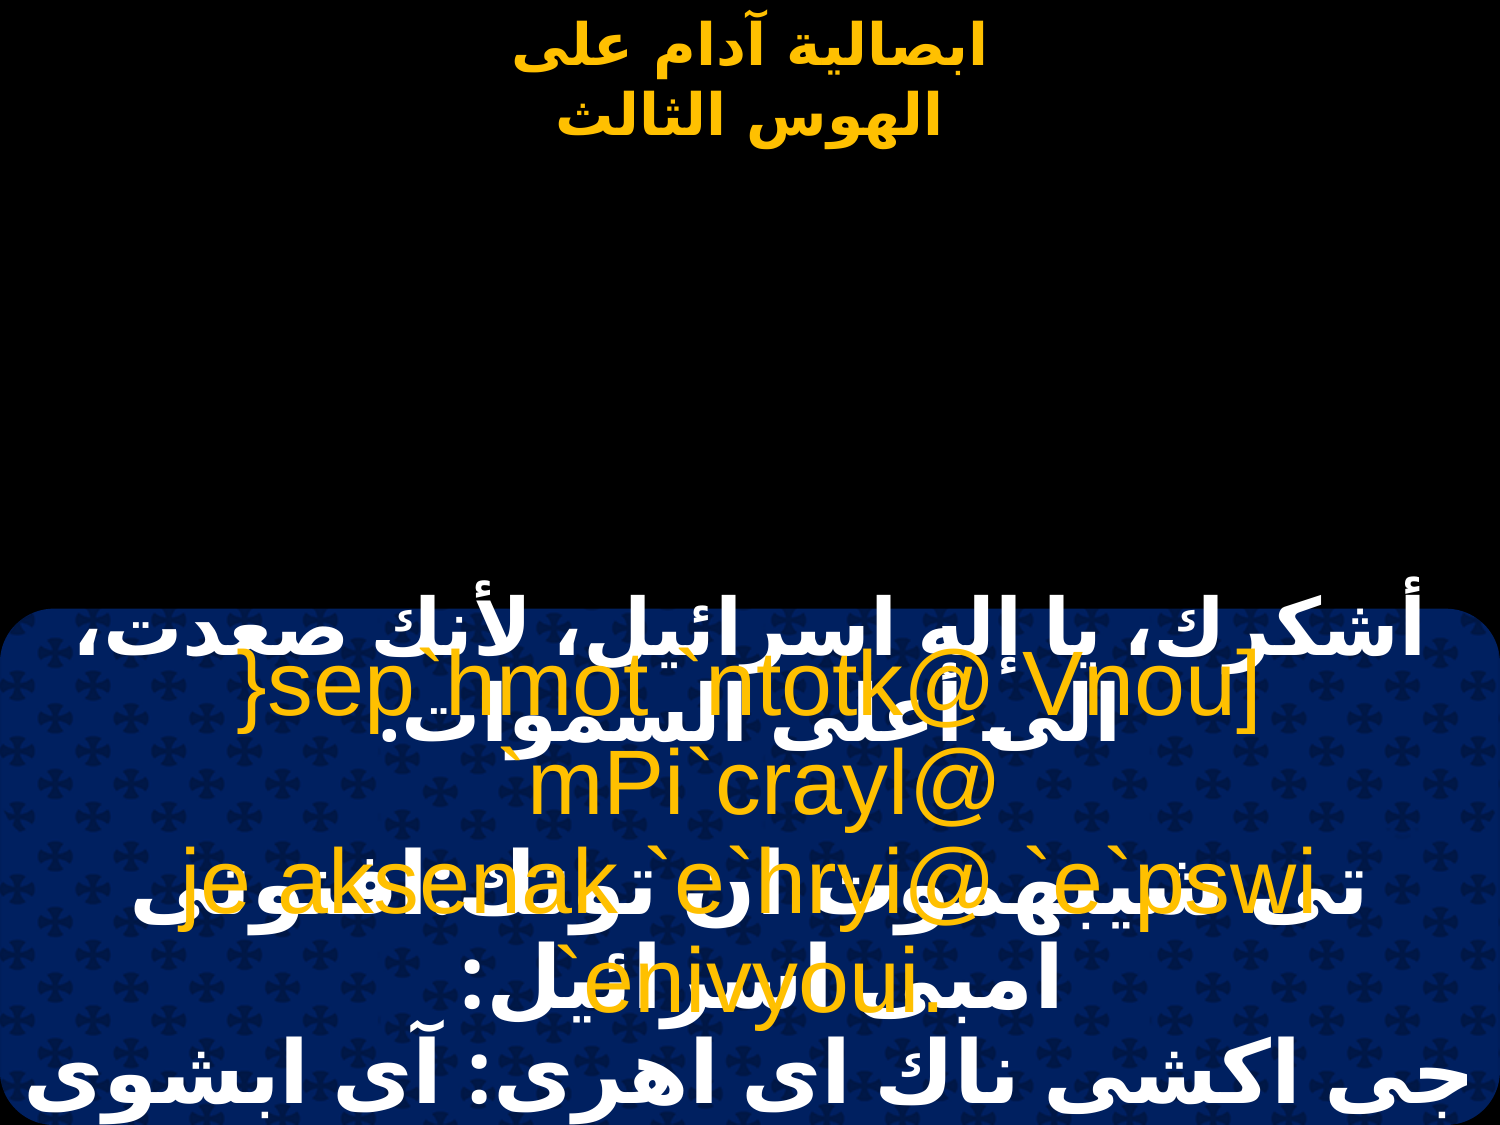

#
أشكرك، يا إله اسرائيل، لأنك صعدت، الى أعلى السموات.
}sep`hmot `ntotk@ Vnou] `mPi`crayl@
je aksenak `e`hryi@ `e`pswi `enivyoui.
تى شيبهموت ان توتك:افنوتى امبى اسرائيل:
جى اكشى ناك اى اهرى: آى ابشوى إينفيئوى.